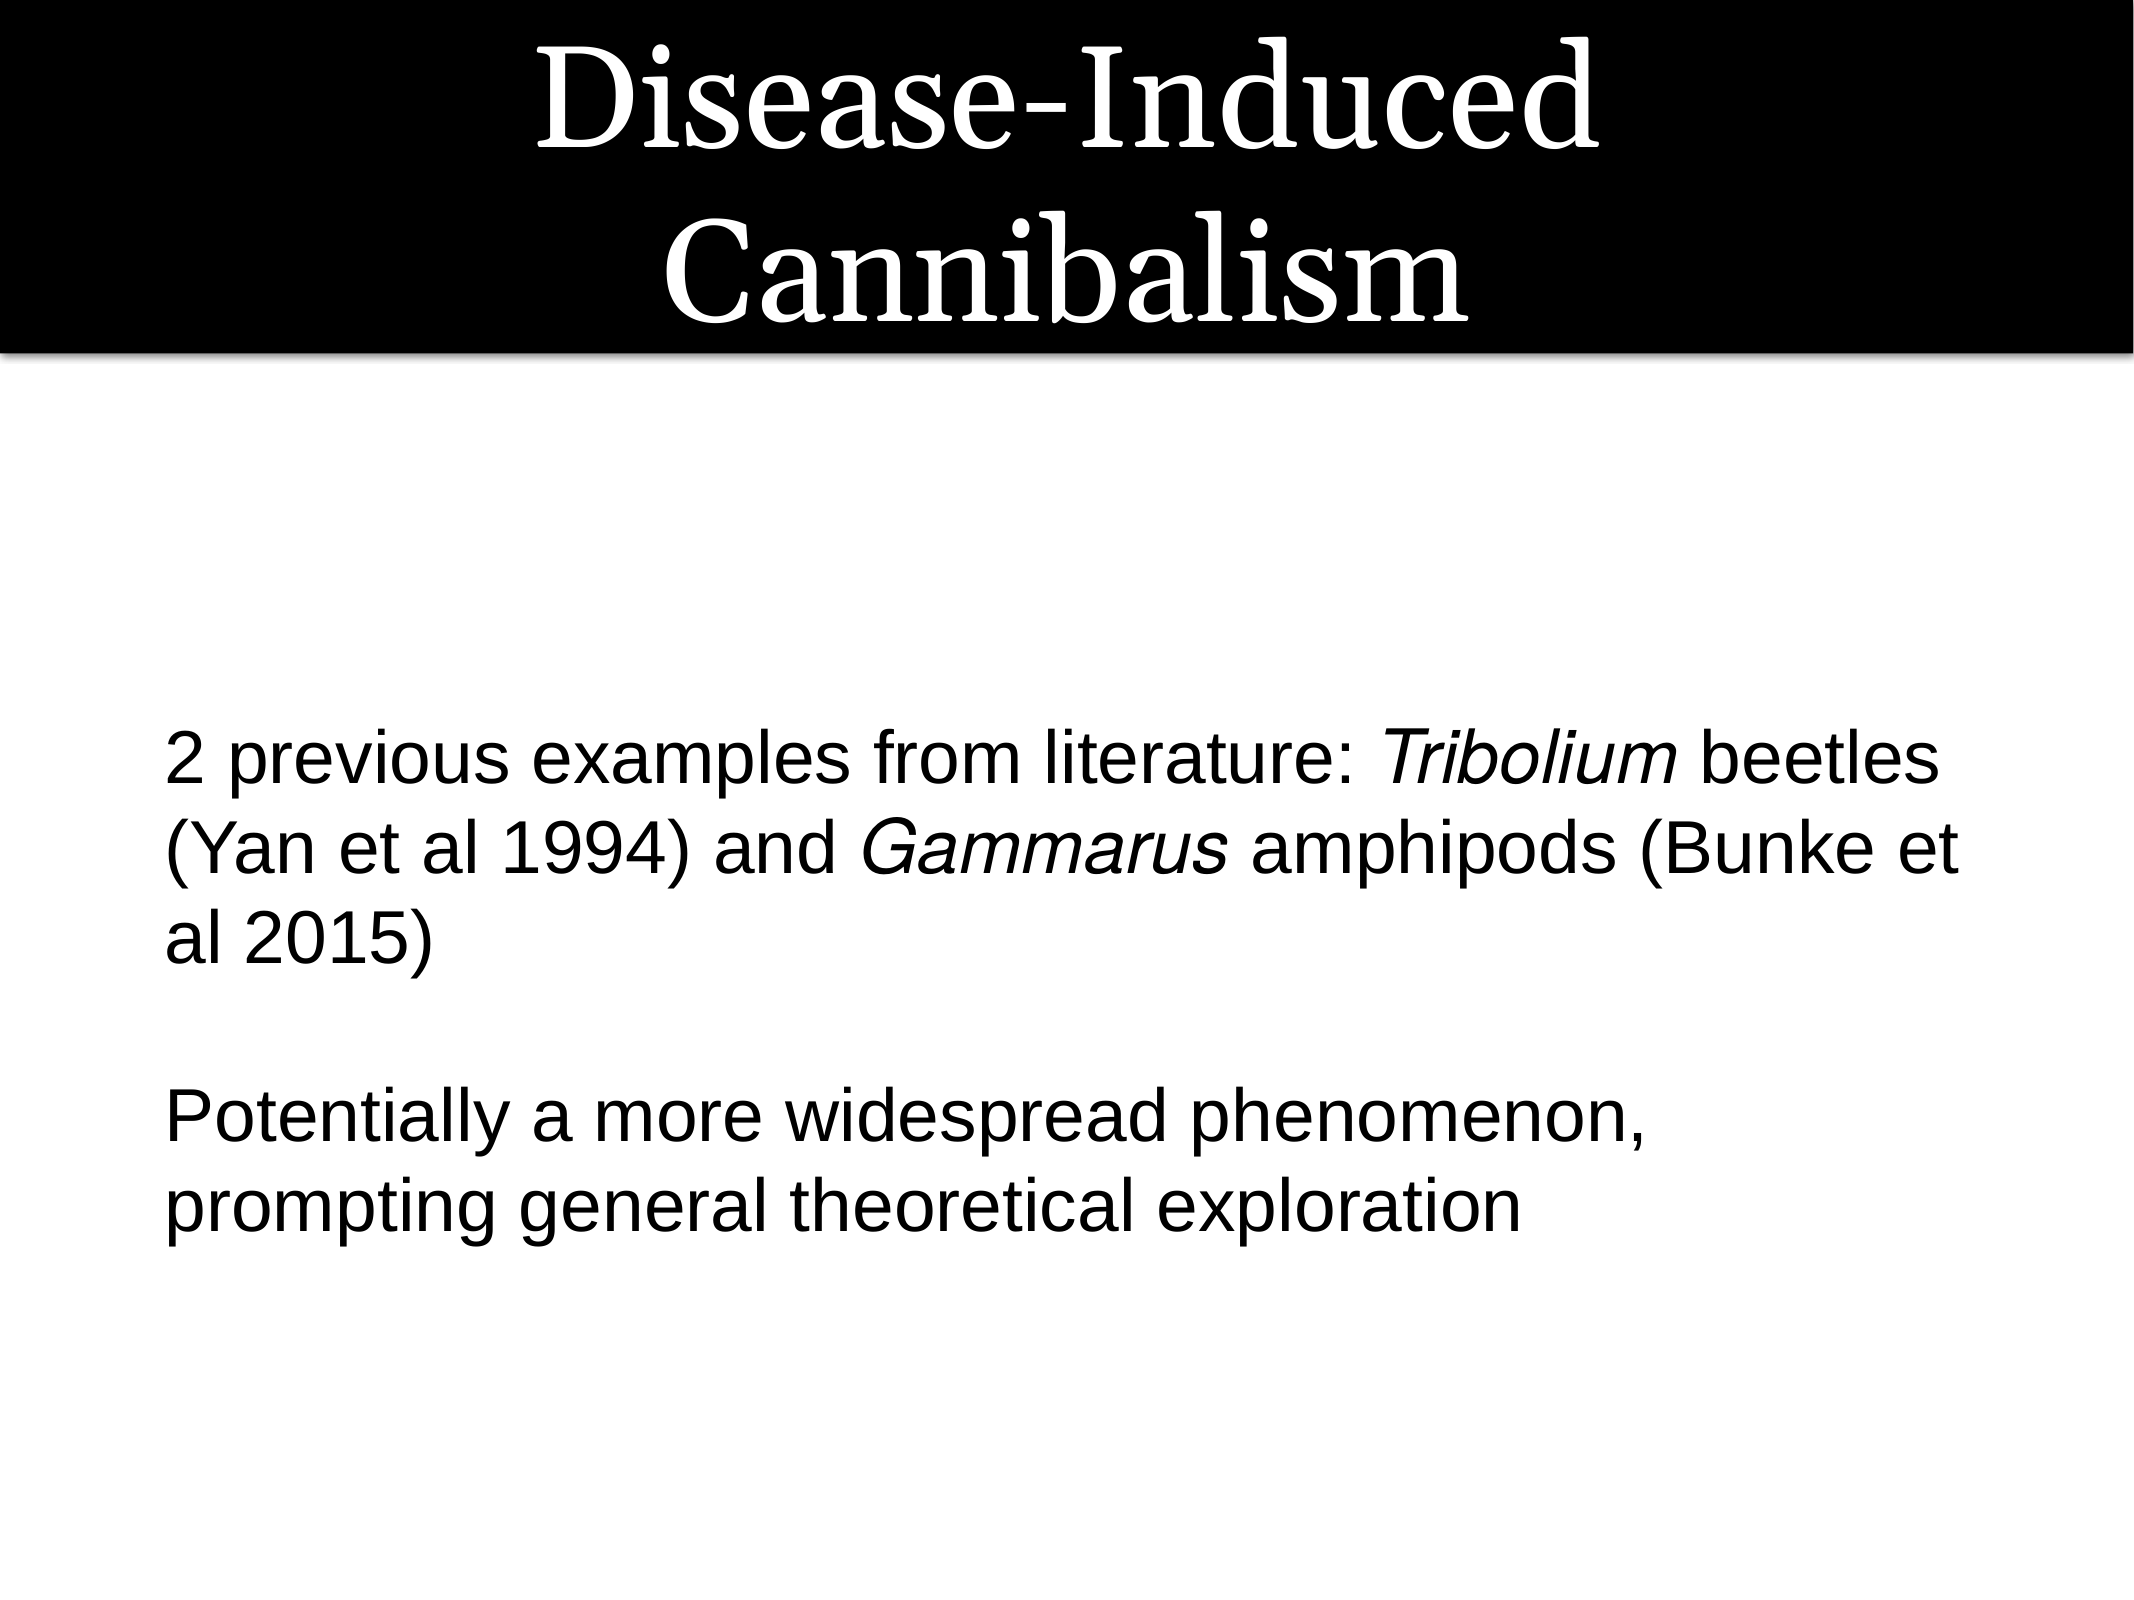

# Disease-Induced Cannibalism
2 previous examples from literature: Tribolium beetles (Yan et al 1994) and Gammarus amphipods (Bunke et al 2015)
Potentially a more widespread phenomenon, prompting general theoretical exploration